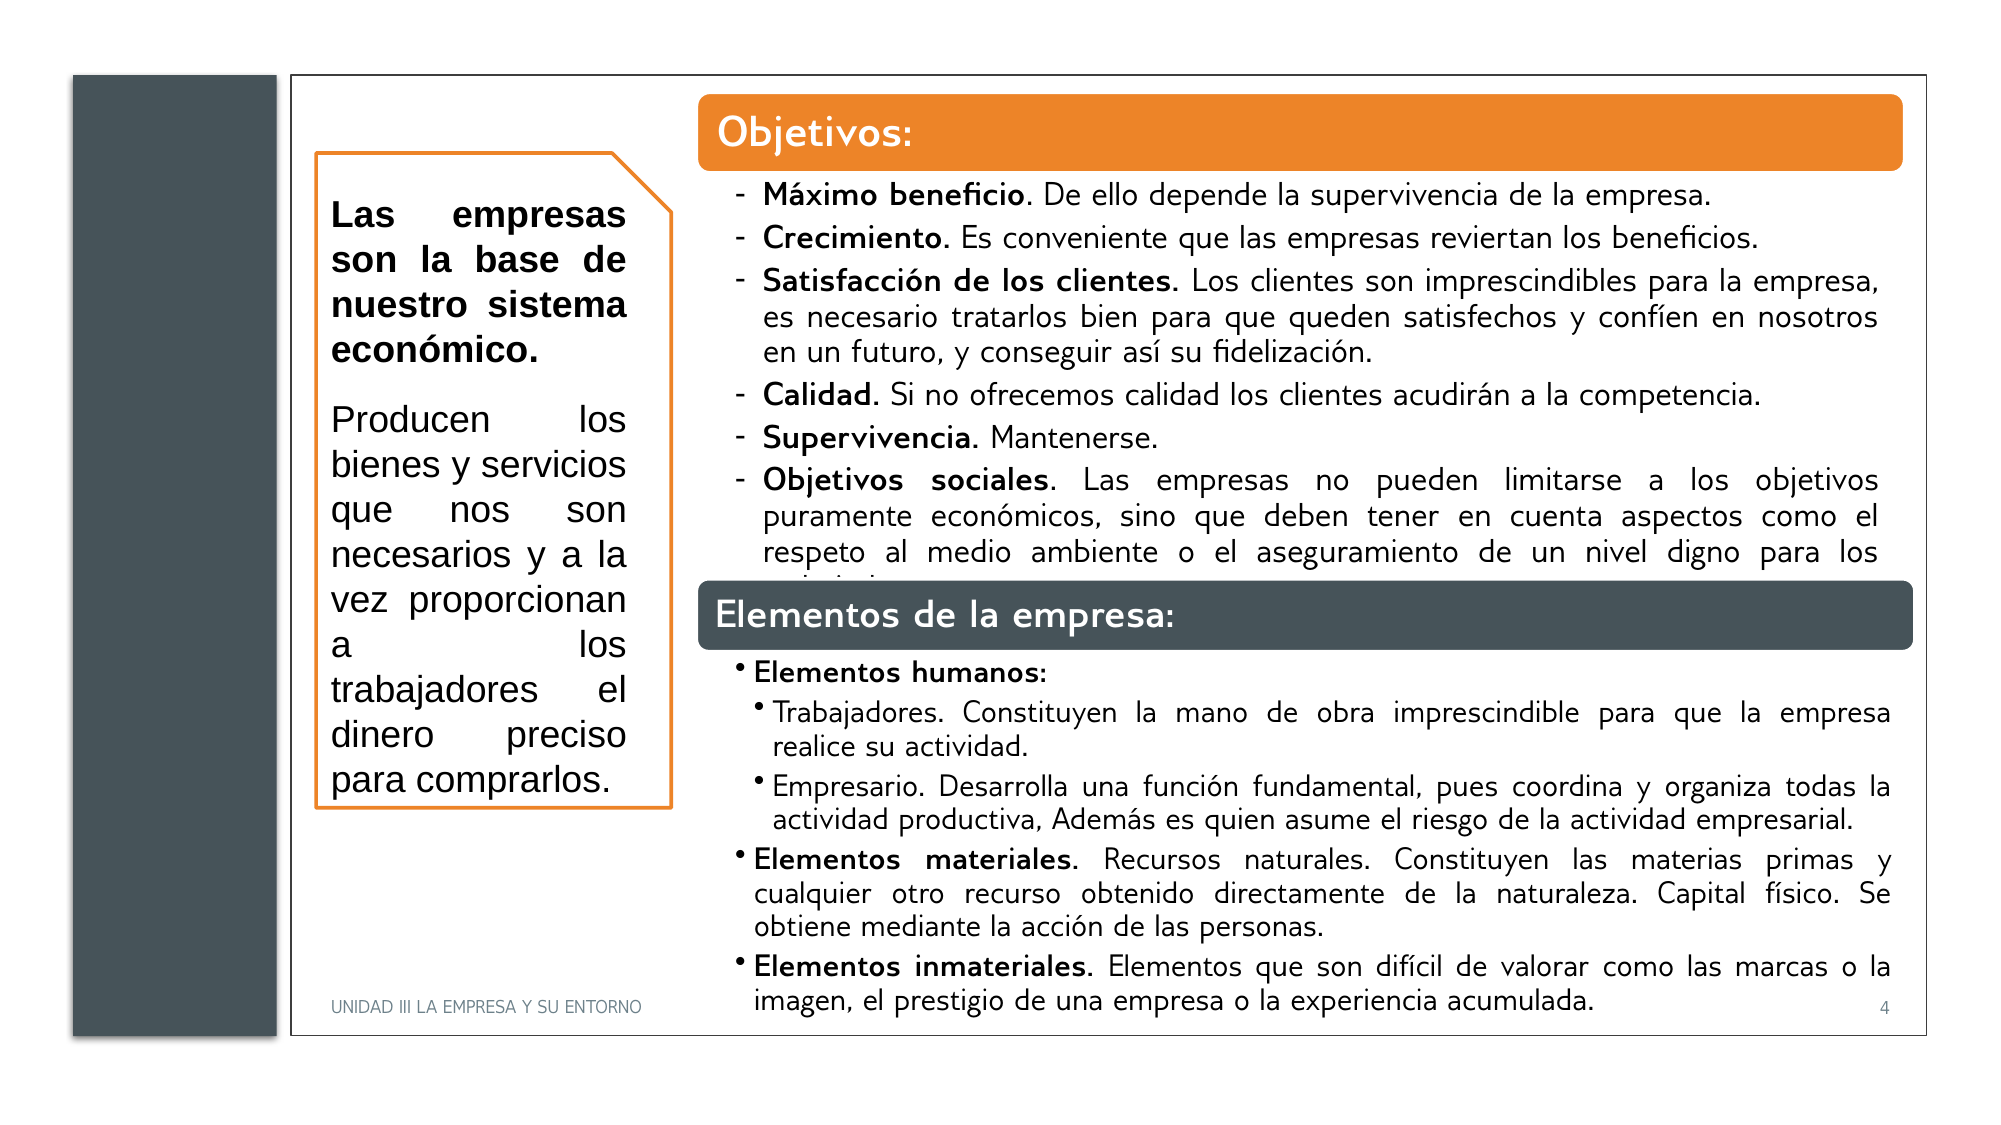

Objetivos:
Máximo beneficio. De ello depende la supervivencia de la empresa.
Crecimiento. Es conveniente que las empresas reviertan los beneficios.
Satisfacción de los clientes. Los clientes son imprescindibles para la empresa, es necesario tratarlos bien para que queden satisfechos y confíen en nosotros en un futuro, y conseguir así su fidelización.
Calidad. Si no ofrecemos calidad los clientes acudirán a la competencia.
Supervivencia. Mantenerse.
Objetivos sociales. Las empresas no pueden limitarse a los objetivos puramente económicos, sino que deben tener en cuenta aspectos como el respeto al medio ambiente o el aseguramiento de un nivel digno para los trabajadores.
Las empresas son la base de nuestro sistema económico.
Producen los bienes y servicios que nos son necesarios y a la vez proporcionan a los trabajadores el dinero preciso para comprarlos.
Elementos de la empresa:
Elementos humanos:
Trabajadores. Constituyen la mano de obra imprescindible para que la empresa realice su actividad.
Empresario. Desarrolla una función fundamental, pues coordina y organiza todas la actividad productiva, Además es quien asume el riesgo de la actividad empresarial.
Elementos materiales. Recursos naturales. Constituyen las materias primas y cualquier otro recurso obtenido directamente de la naturaleza. Capital físico. Se obtiene mediante la acción de las personas.
Elementos inmateriales. Elementos que son difícil de valorar como las marcas o la imagen, el prestigio de una empresa o la experiencia acumulada.
UNIDAD III LA EMPRESA Y SU ENTORNO
4